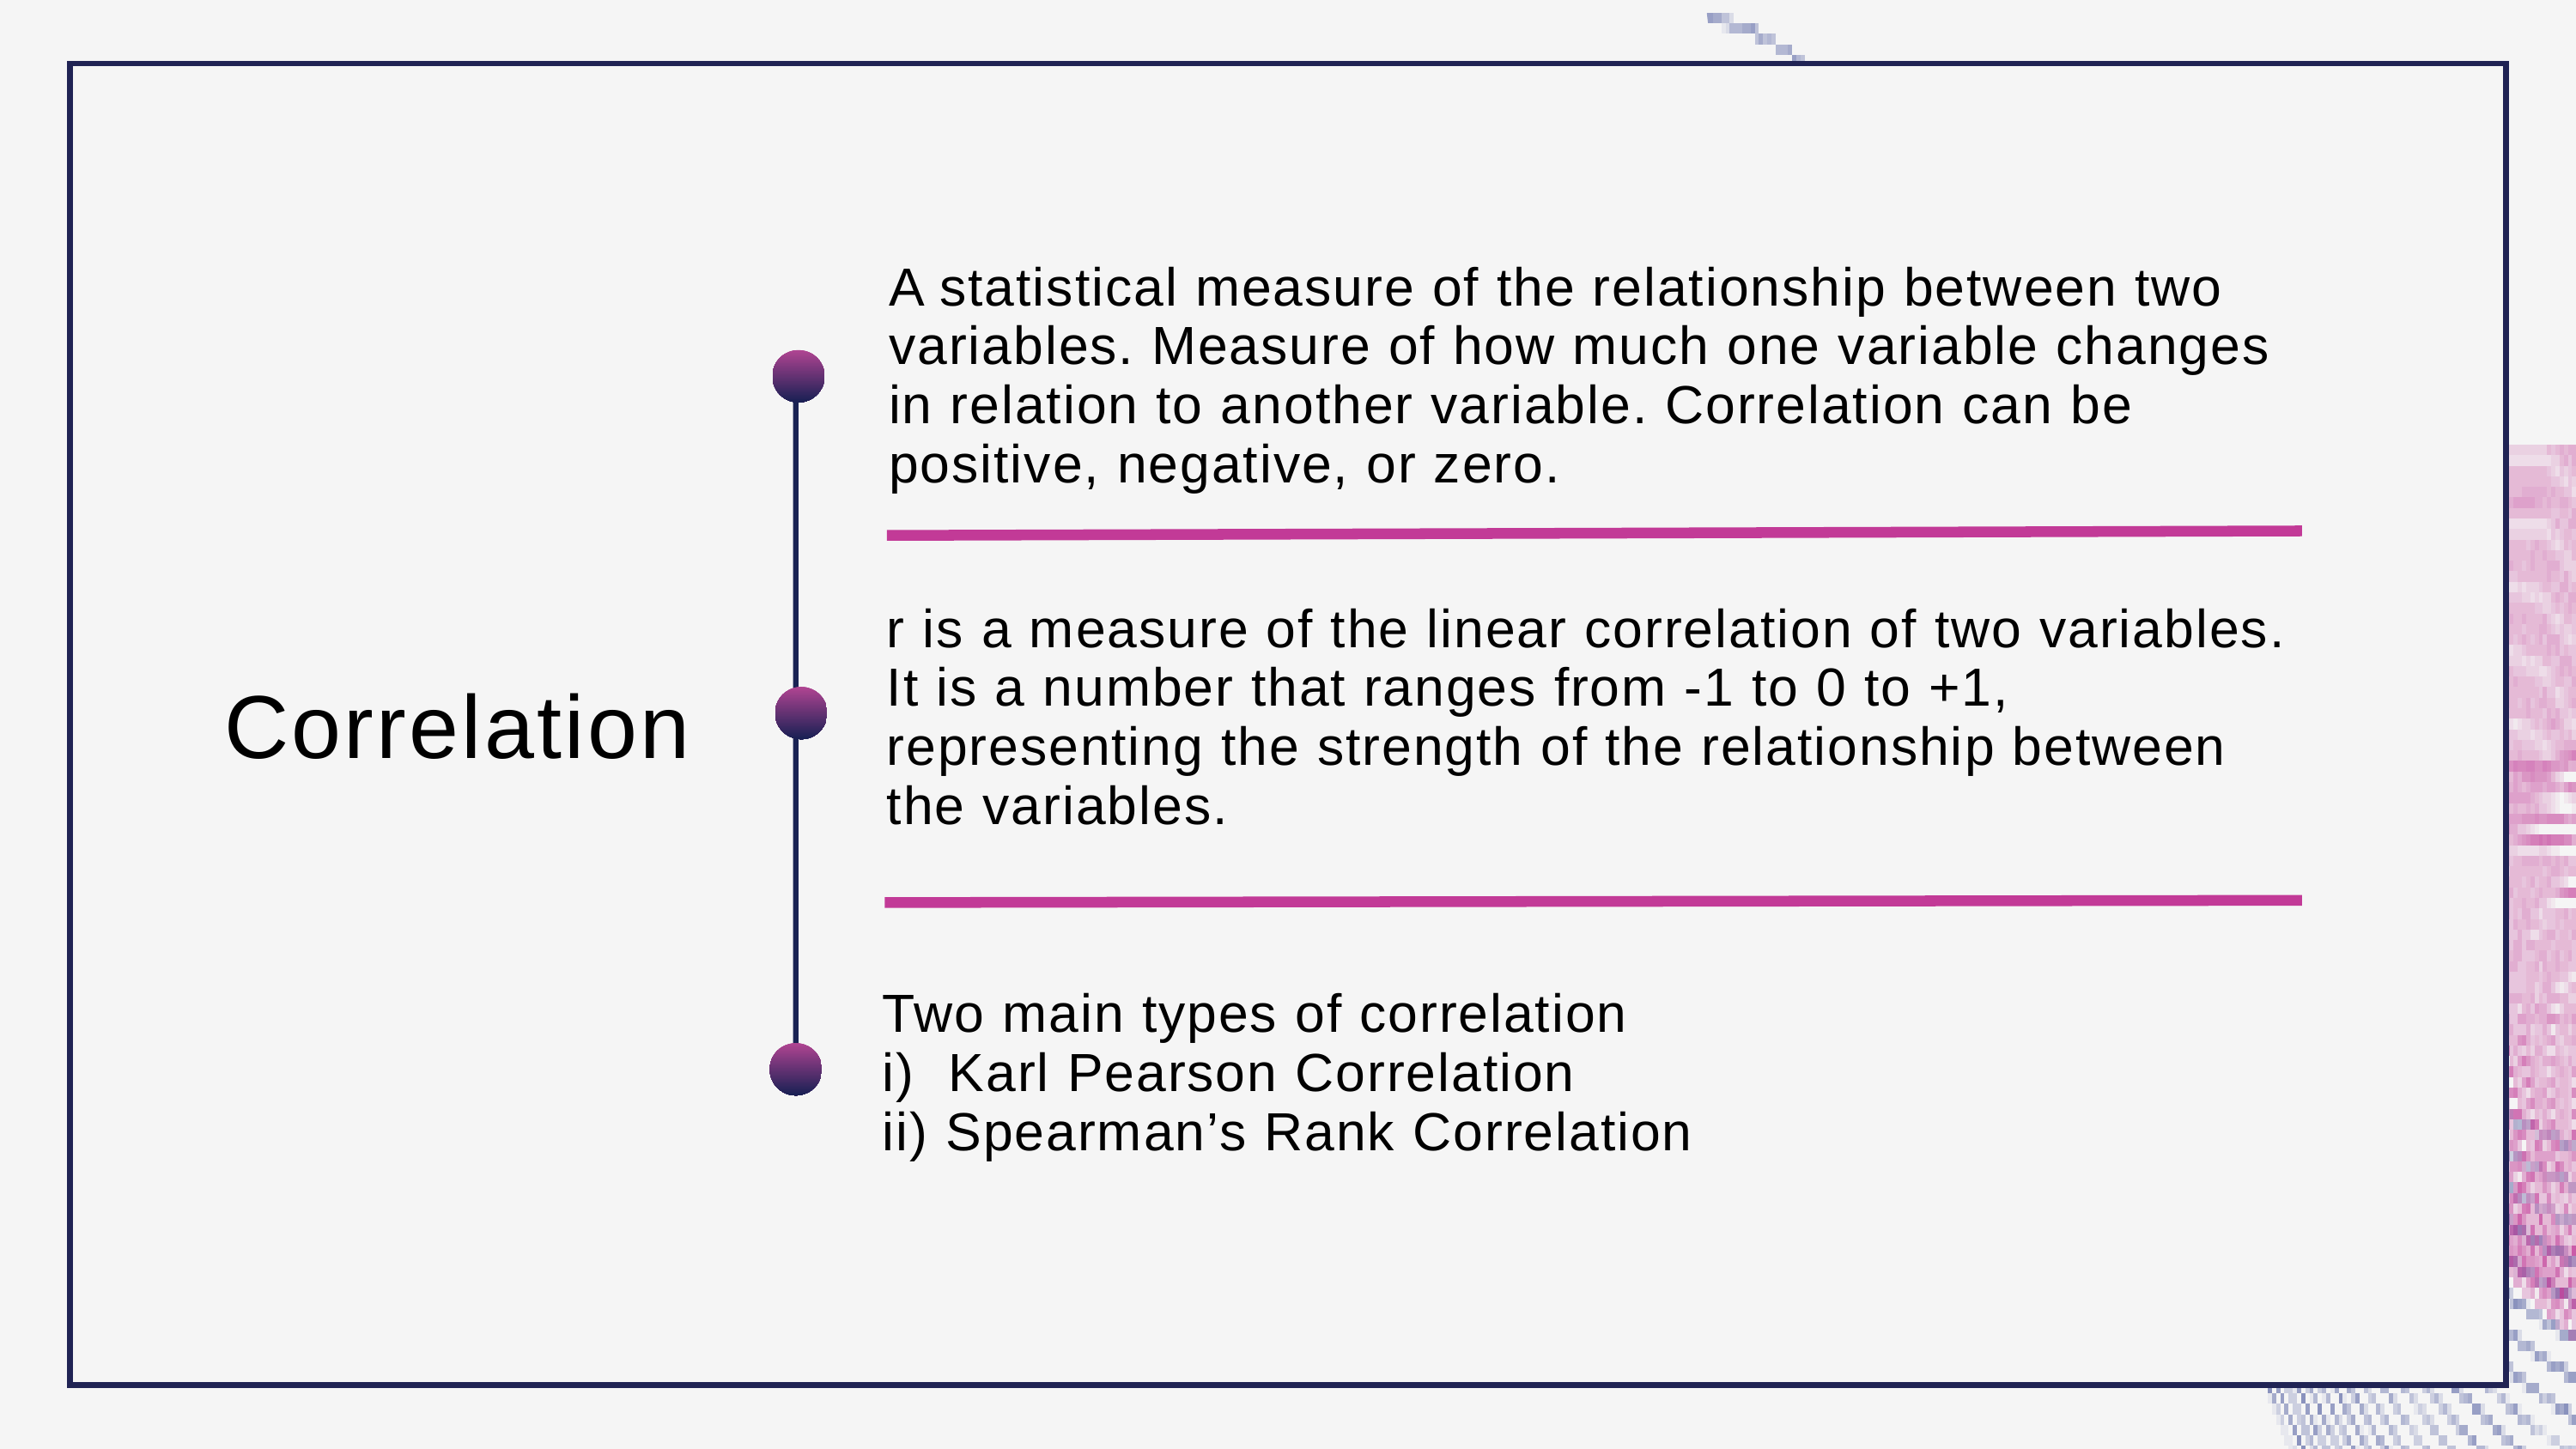

A statistical measure of the relationship between two variables. Measure of how much one variable changes in relation to another variable. Correlation can be positive, negative, or zero.

r is a measure of the linear correlation of two variables. It is a number that ranges from -1 to 0 to +1, representing the strength of the relationship between the variables.
Correlation

Two main types of correlation
i)  Karl Pearson Correlation
ii) Spearman’s Rank Correlation